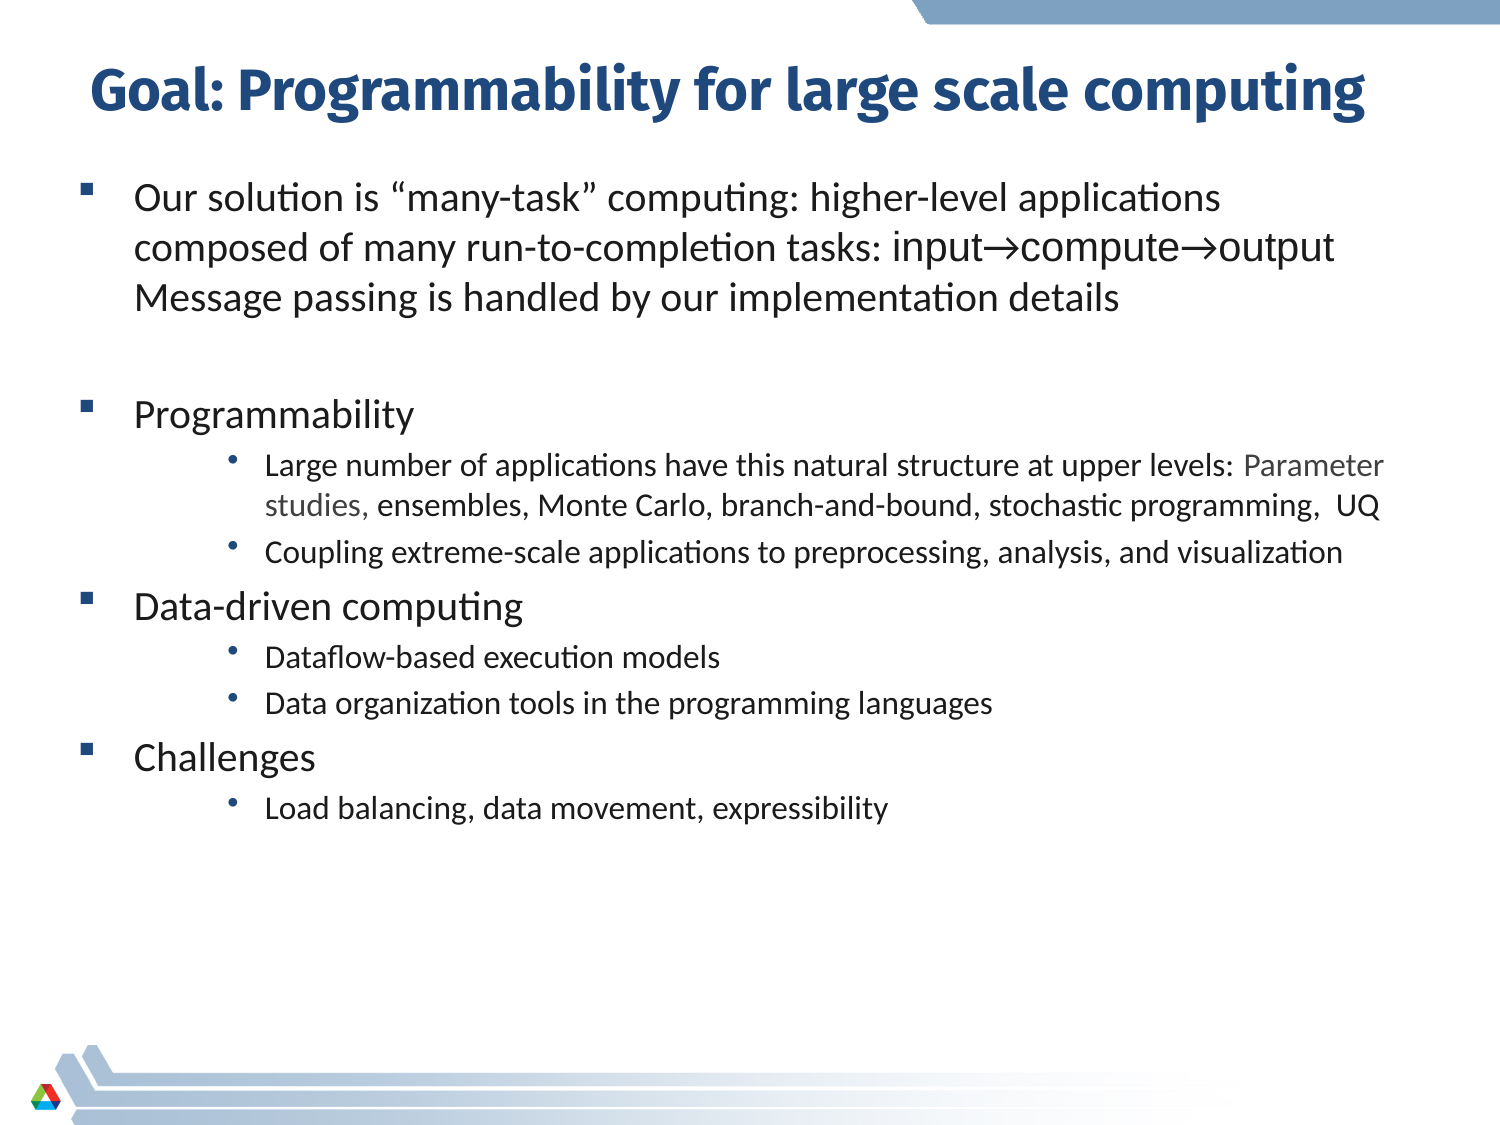

# Goal: Programmability for large scale computing
Our solution is “many-task” computing: higher-level applications composed of many run-to-completion tasks: input→compute→output
Message passing is handled by our implementation details

Programmability
Large number of applications have this natural structure at upper levels: Parameter studies, ensembles, Monte Carlo, branch-and-bound, stochastic programming,  UQ
Coupling extreme-scale applications to preprocessing, analysis, and visualization
Data-driven computing
Dataflow-based execution models
Data organization tools in the programming languages
Challenges
Load balancing, data movement, expressibility